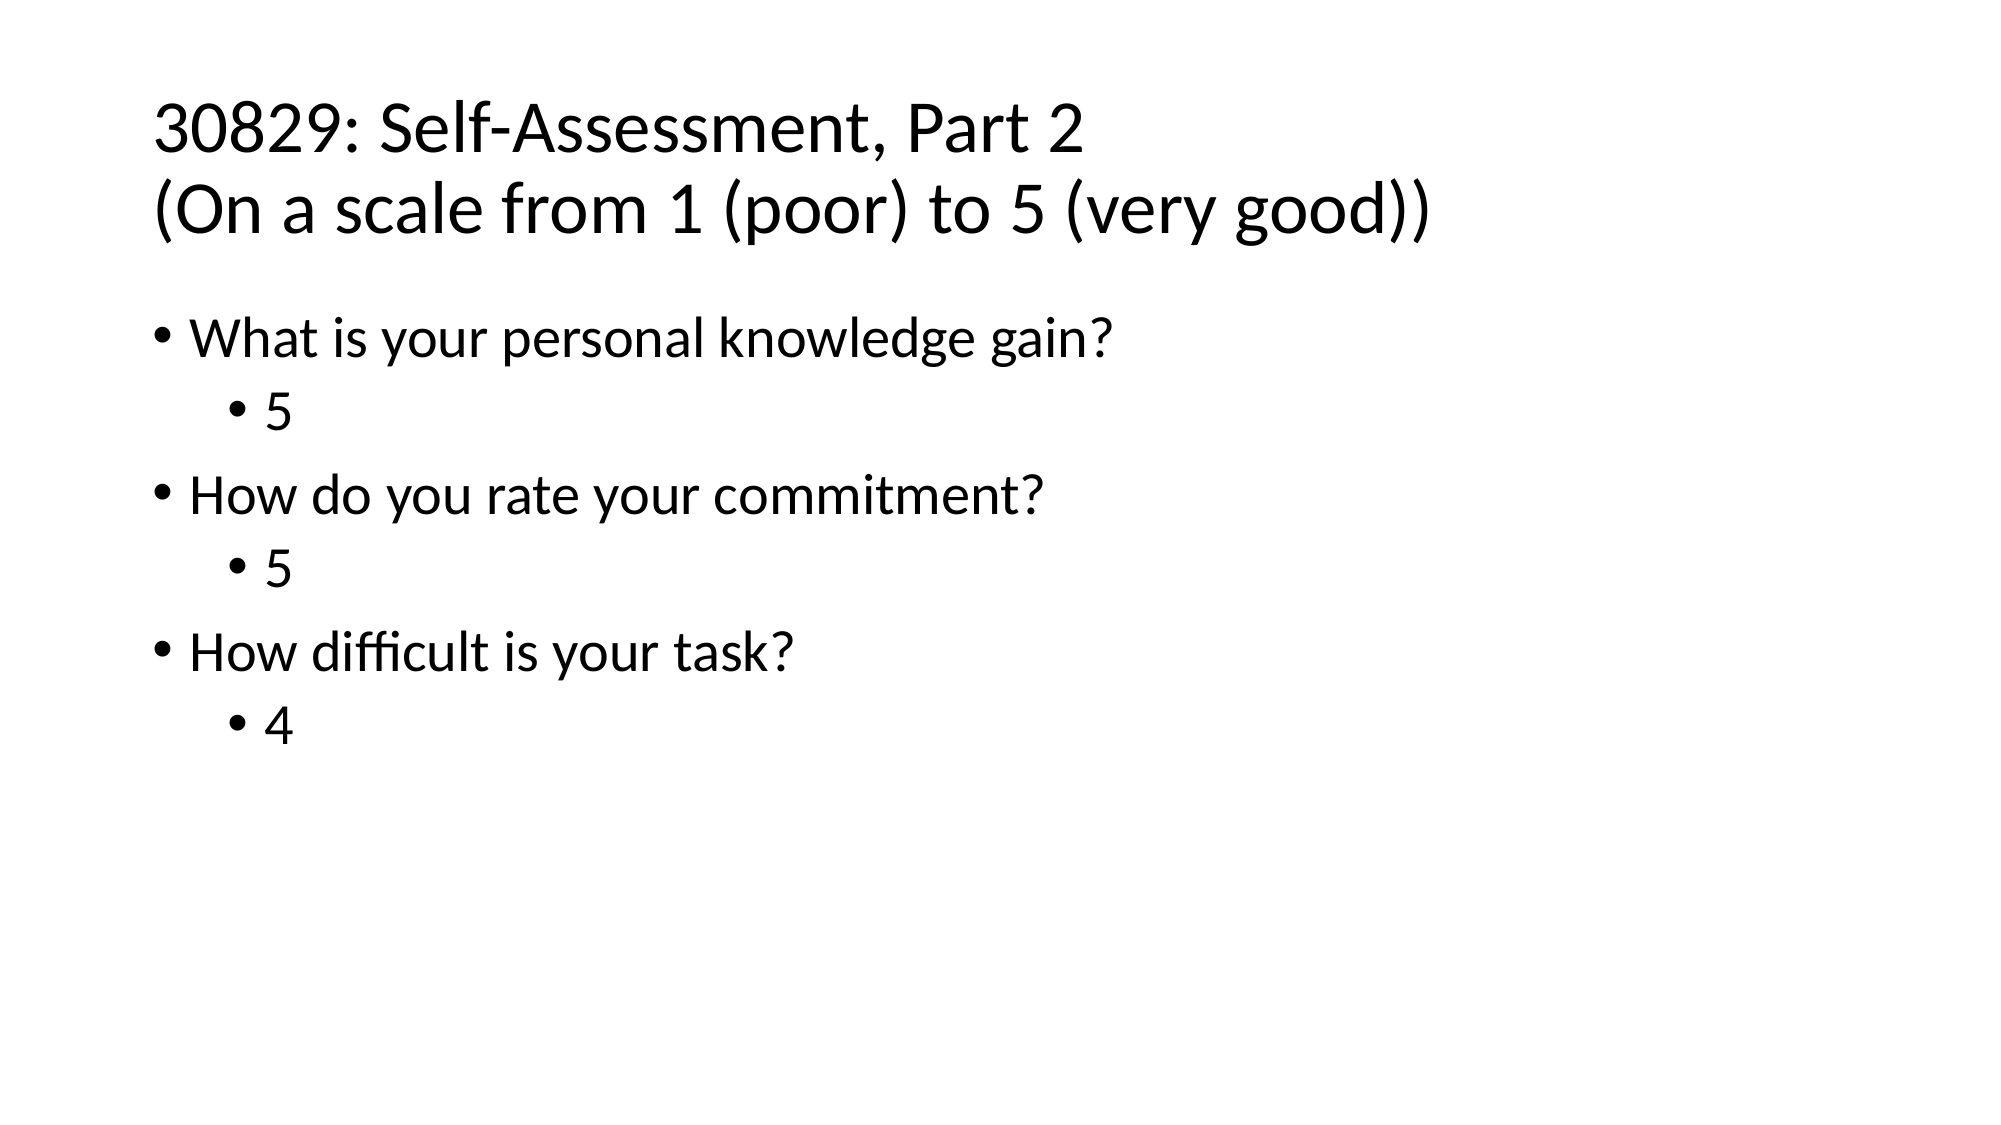

# 30829: Self-Assessment, Part 2 (On a scale from 1 (poor) to 5 (very good))
What is your personal knowledge gain?
5
How do you rate your commitment?
5
How difficult is your task?
4